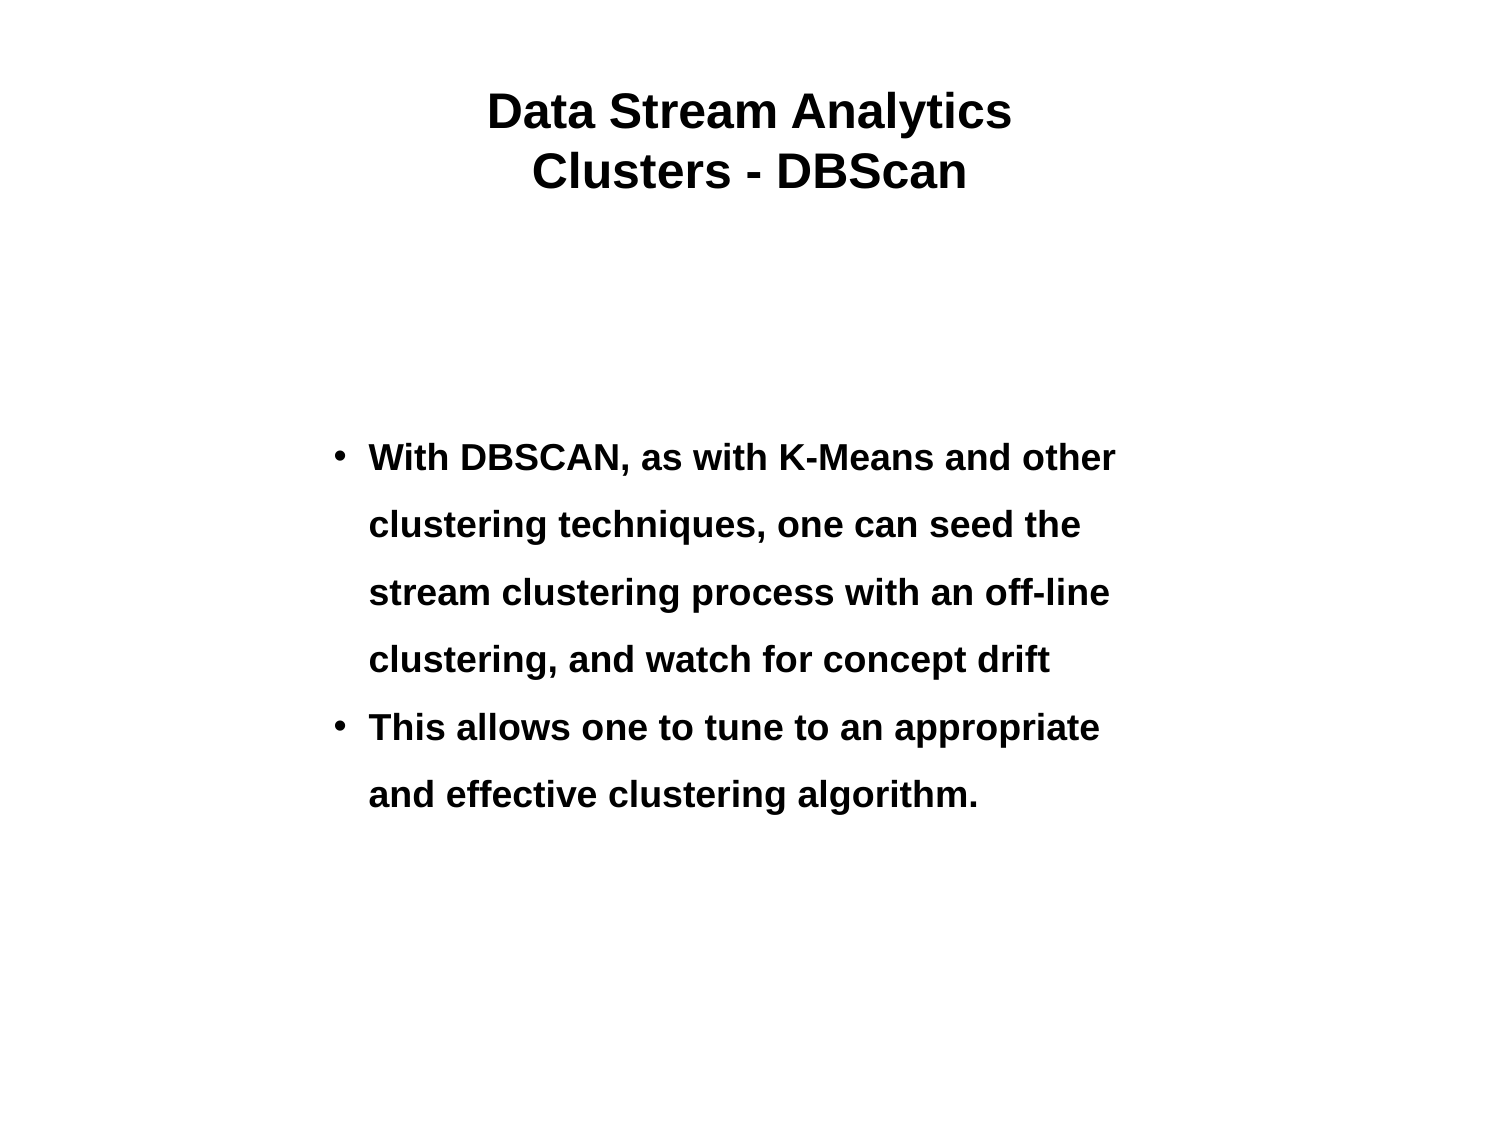

# Data Stream Analytics Clusters - DBScan
With DBSCAN, as with K-Means and other clustering techniques, one can seed the stream clustering process with an off-line clustering, and watch for concept drift
This allows one to tune to an appropriate and effective clustering algorithm.